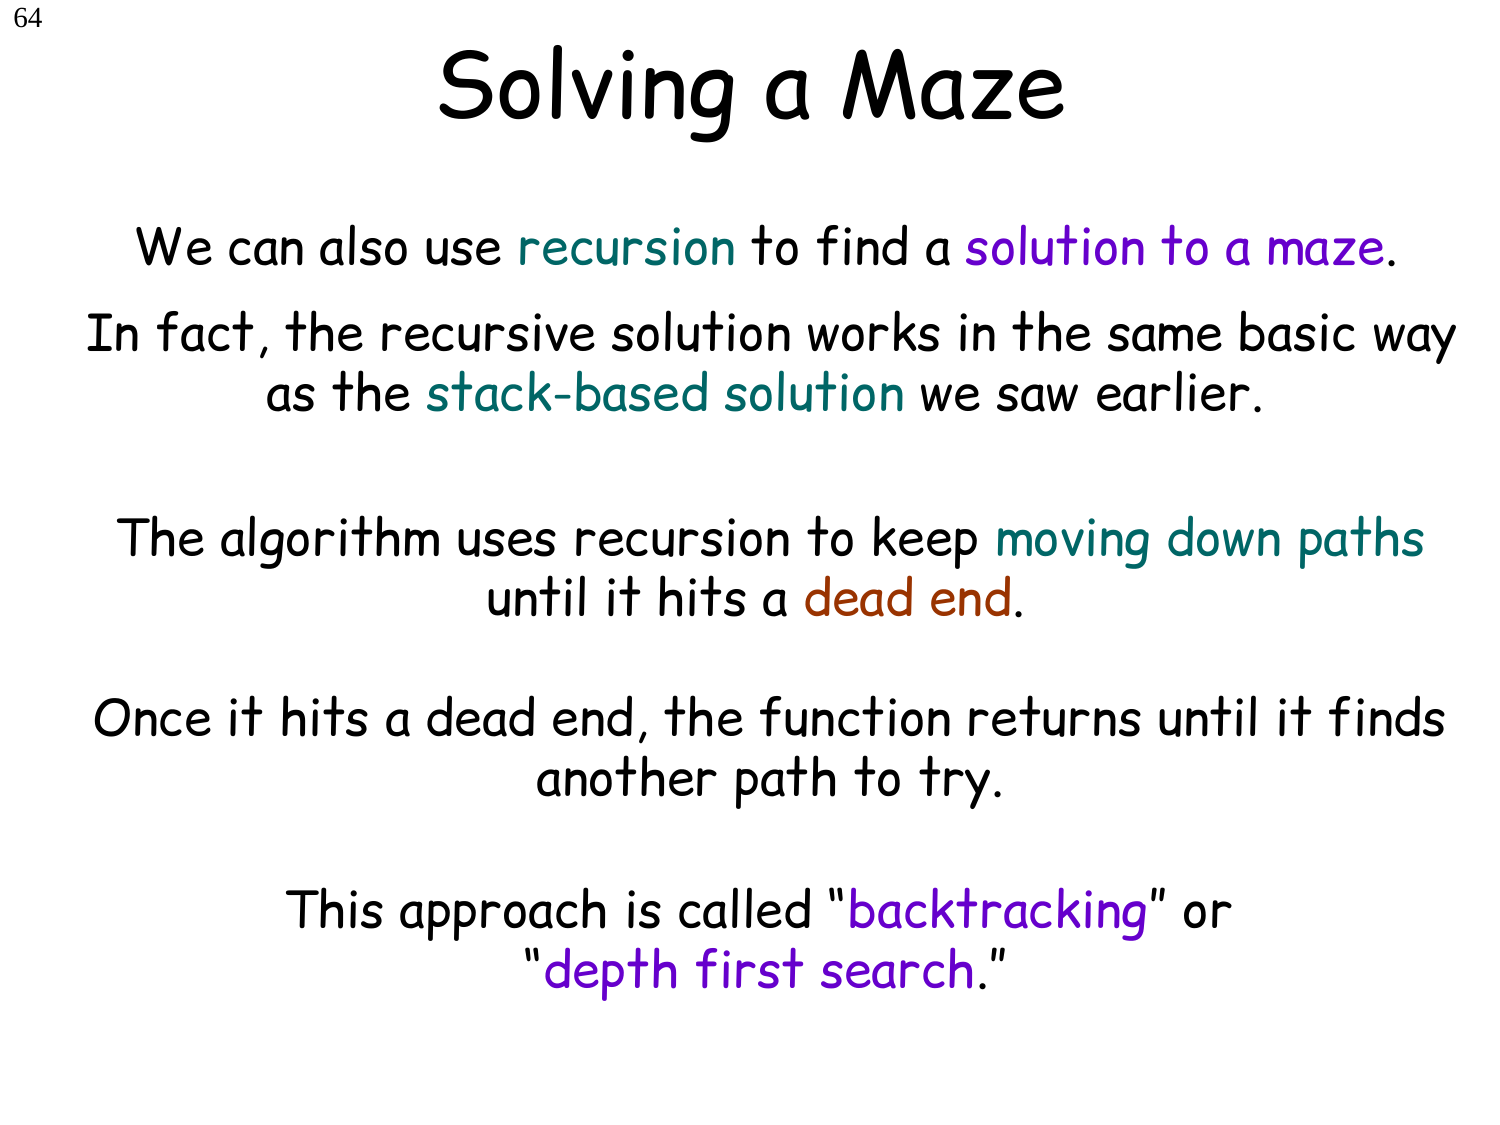

# Solving a Maze
64
We can also use recursion to find a solution to a maze.

 In fact, the recursive solution works in the same basic way as the stack-based solution we saw earlier.
The algorithm uses recursion to keep moving down paths until it hits a dead end.

Once it hits a dead end, the function returns until it finds another path to try.
This approach is called “backtracking” or
“depth first search.”